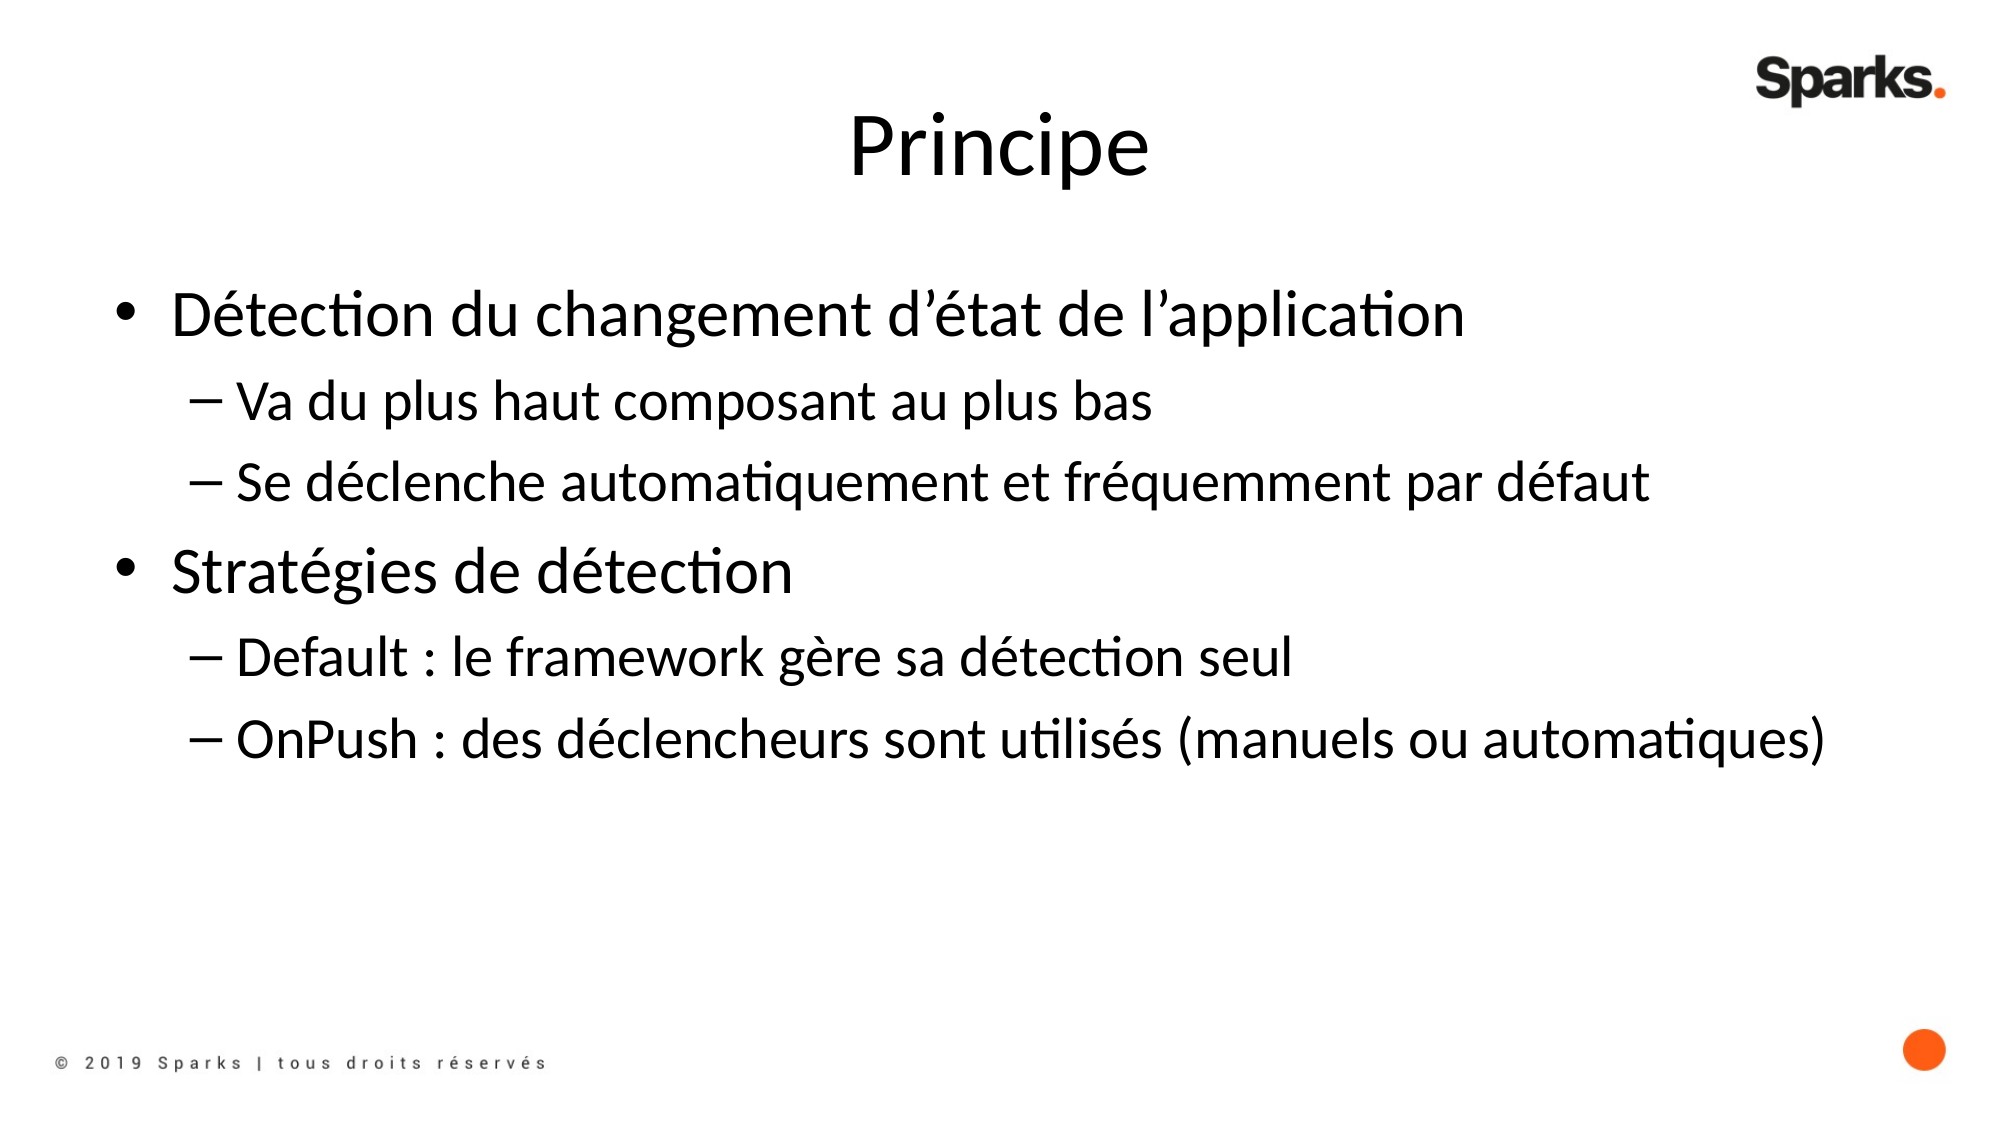

# Principe
Détection du changement d’état de l’application
Va du plus haut composant au plus bas
Se déclenche automatiquement et fréquemment par défaut
Stratégies de détection
Default : le framework gère sa détection seul
OnPush : des déclencheurs sont utilisés (manuels ou automatiques)